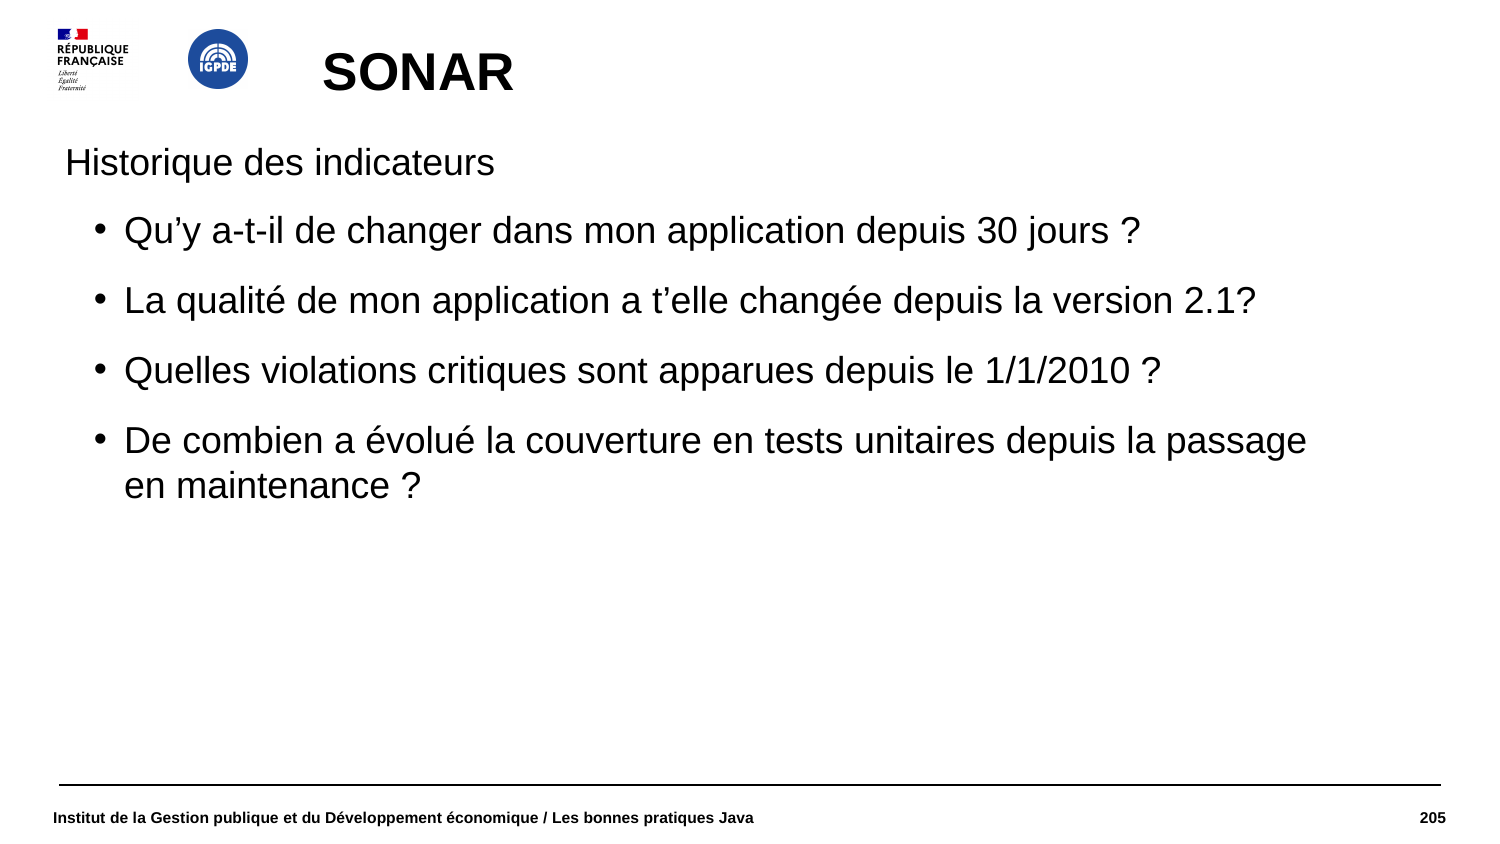

# SONAR
Historique des indicateurs
Qu’y a-t-il de changer dans mon application depuis 30 jours ?
La qualité de mon application a t’elle changée depuis la version 2.1?
Quelles violations critiques sont apparues depuis le 1/1/2010 ?
De combien a évolué la couverture en tests unitaires depuis la passage en maintenance ?

Institut de la Gestion publique et du Développement économique / Les bonnes pratiques Java
205